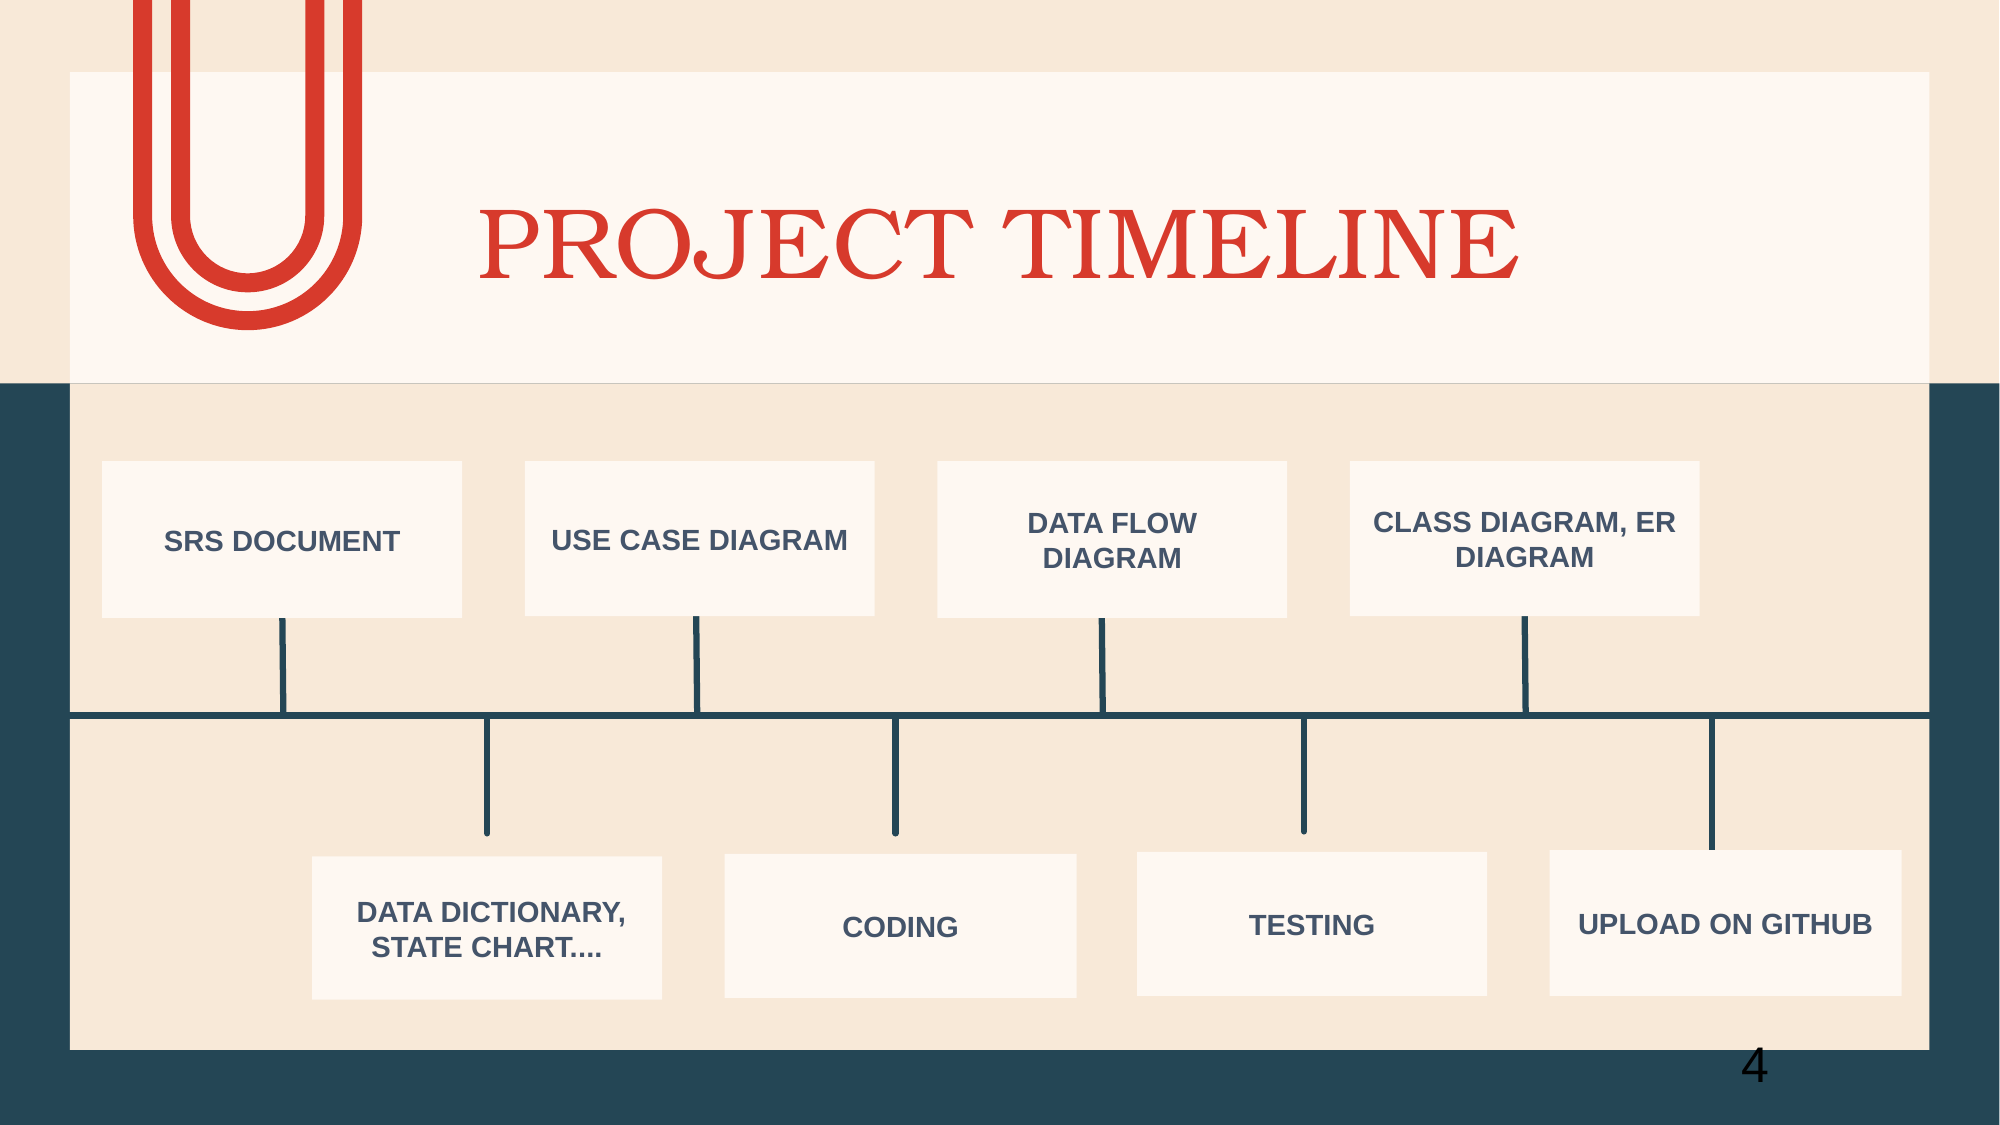

# Project TIMELINE
Srs document
Use case diagram
Data flow diagram
Class diagram, ER Diagram
UPLOAD ON GITHUB
testing
coding
 Data Dictionary, State Chart....
4